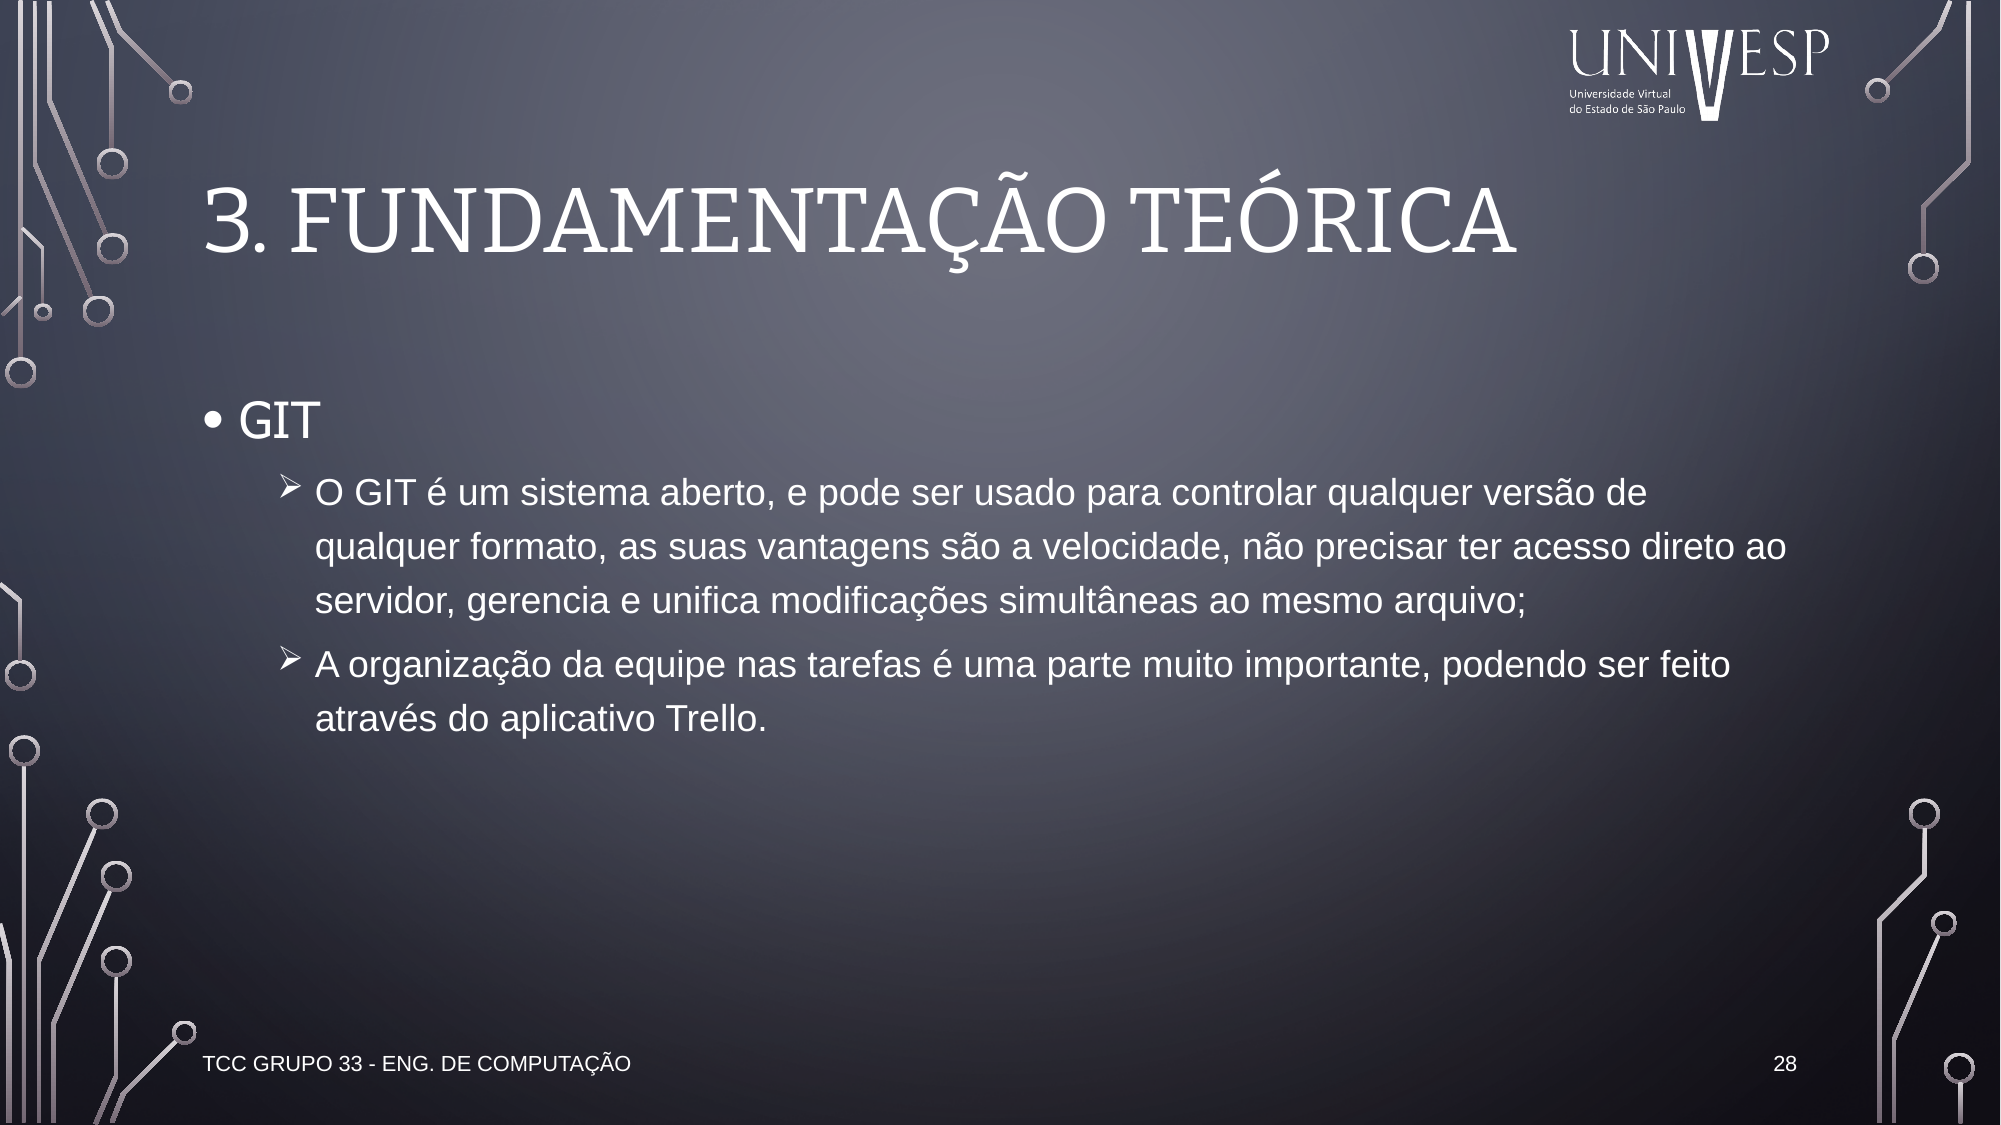

# 3. FUNDAMENTAÇÃO TEÓRICA
GIT
O GIT é um sistema aberto, e pode ser usado para controlar qualquer versão de qualquer formato, as suas vantagens são a velocidade, não precisar ter acesso direto ao servidor, gerencia e unifica modificações simultâneas ao mesmo arquivo;
A organização da equipe nas tarefas é uma parte muito importante, podendo ser feito através do aplicativo Trello.
28
TCC Grupo 33 - Eng. de Computação